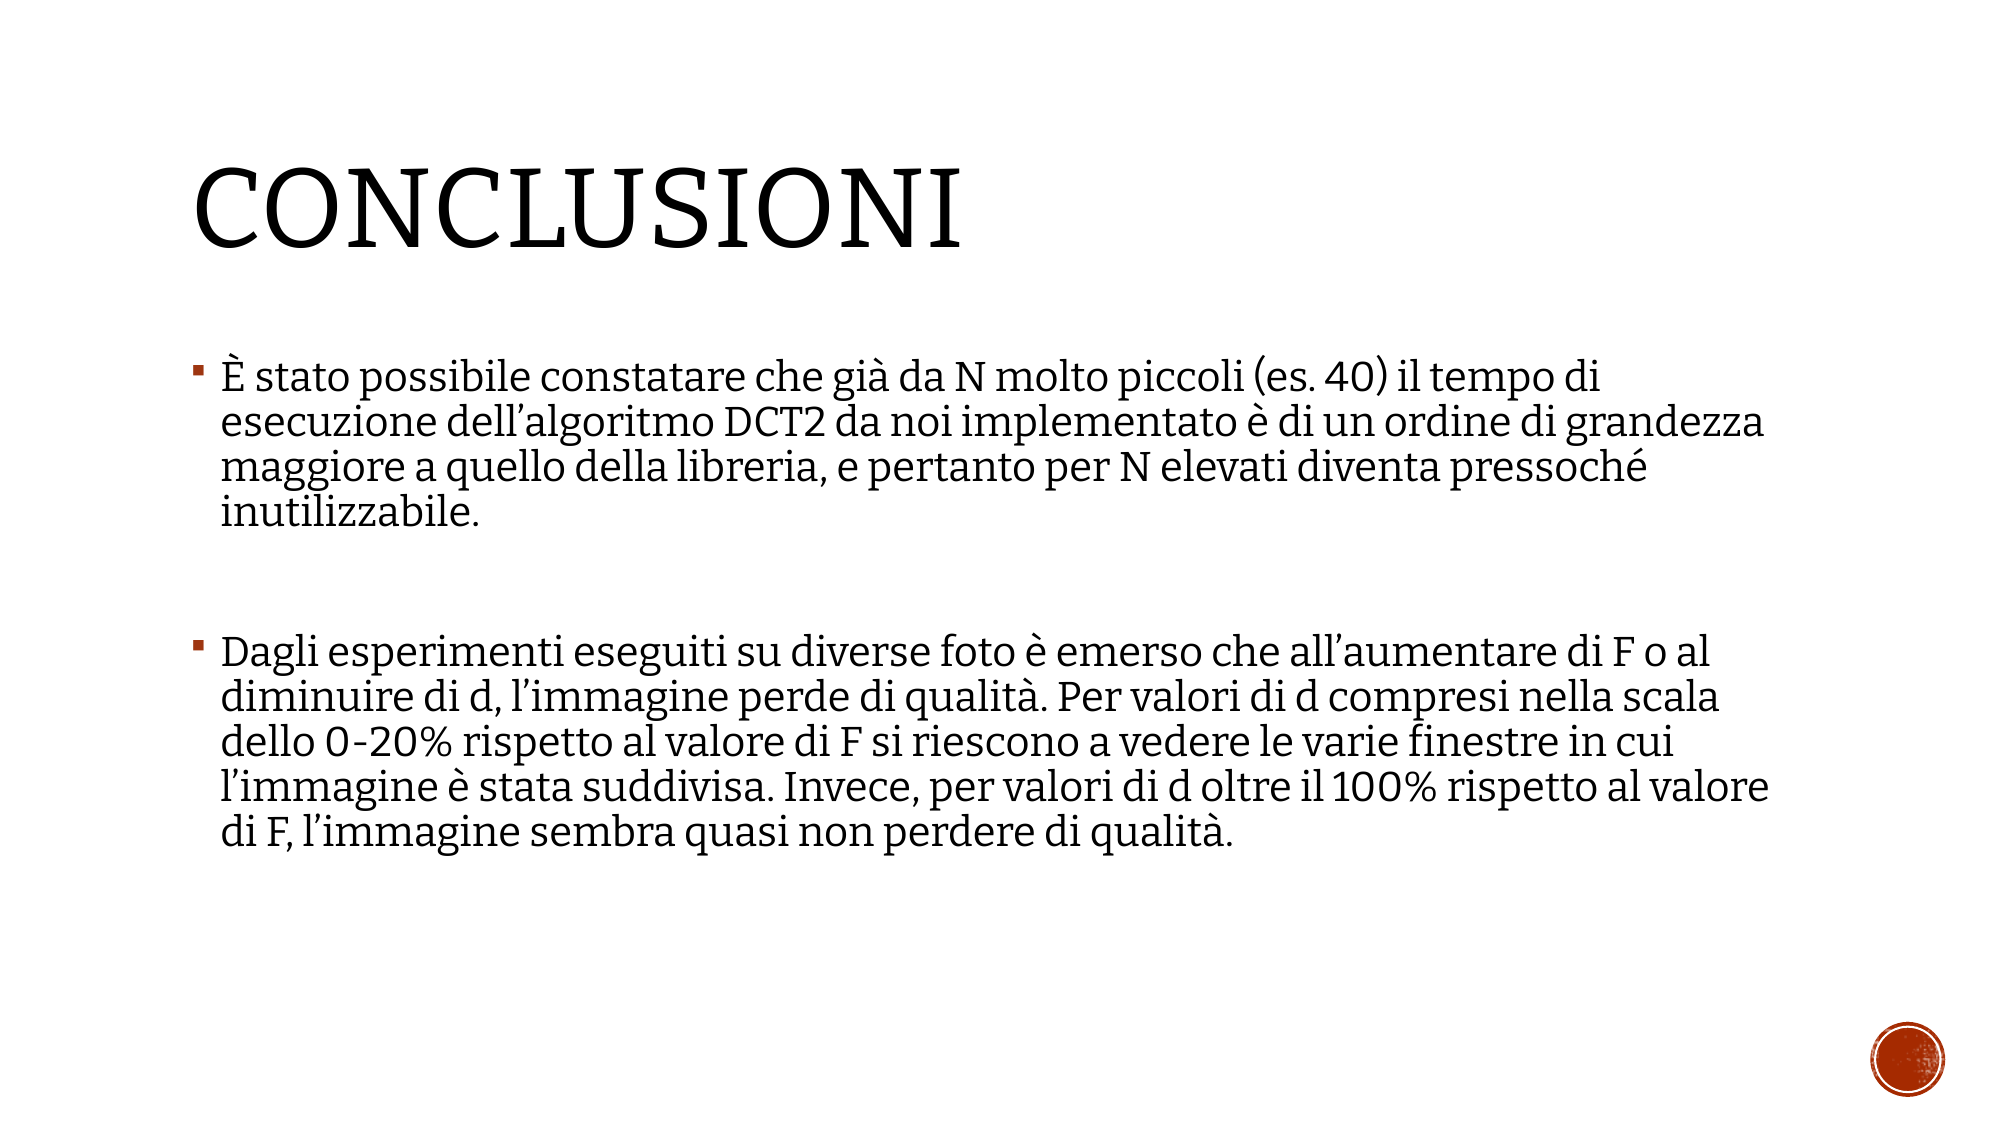

# Conclusioni
È stato possibile constatare che già da N molto piccoli (es. 40) il tempo di esecuzione dell’algoritmo DCT2 da noi implementato è di un ordine di grandezza maggiore a quello della libreria, e pertanto per N elevati diventa pressoché inutilizzabile.

Dagli esperimenti eseguiti su diverse foto è emerso che all’aumentare di F o al diminuire di d, l’immagine perde di qualità. Per valori di d compresi nella scala dello 0-20% rispetto al valore di F si riescono a vedere le varie finestre in cui l’immagine è stata suddivisa. Invece, per valori di d oltre il 100% rispetto al valore di F, l’immagine sembra quasi non perdere di qualità.